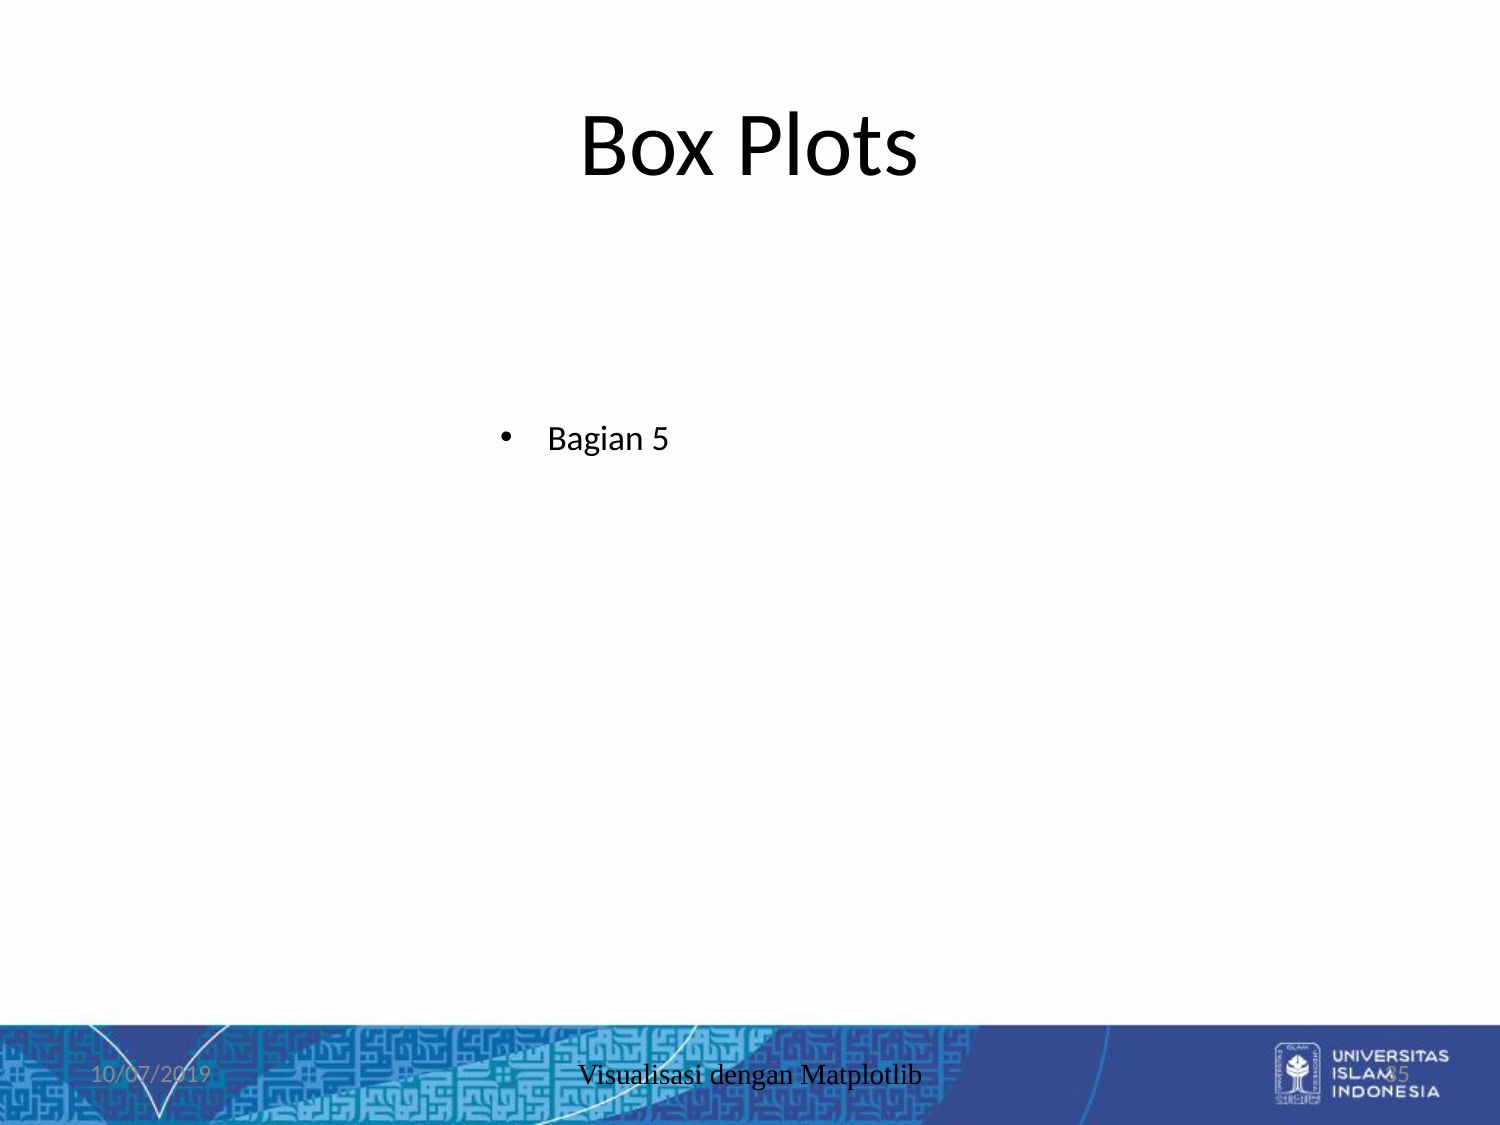

# Box Plots
Bagian 5
10/07/2019
Visualisasi dengan Matplotlib
35